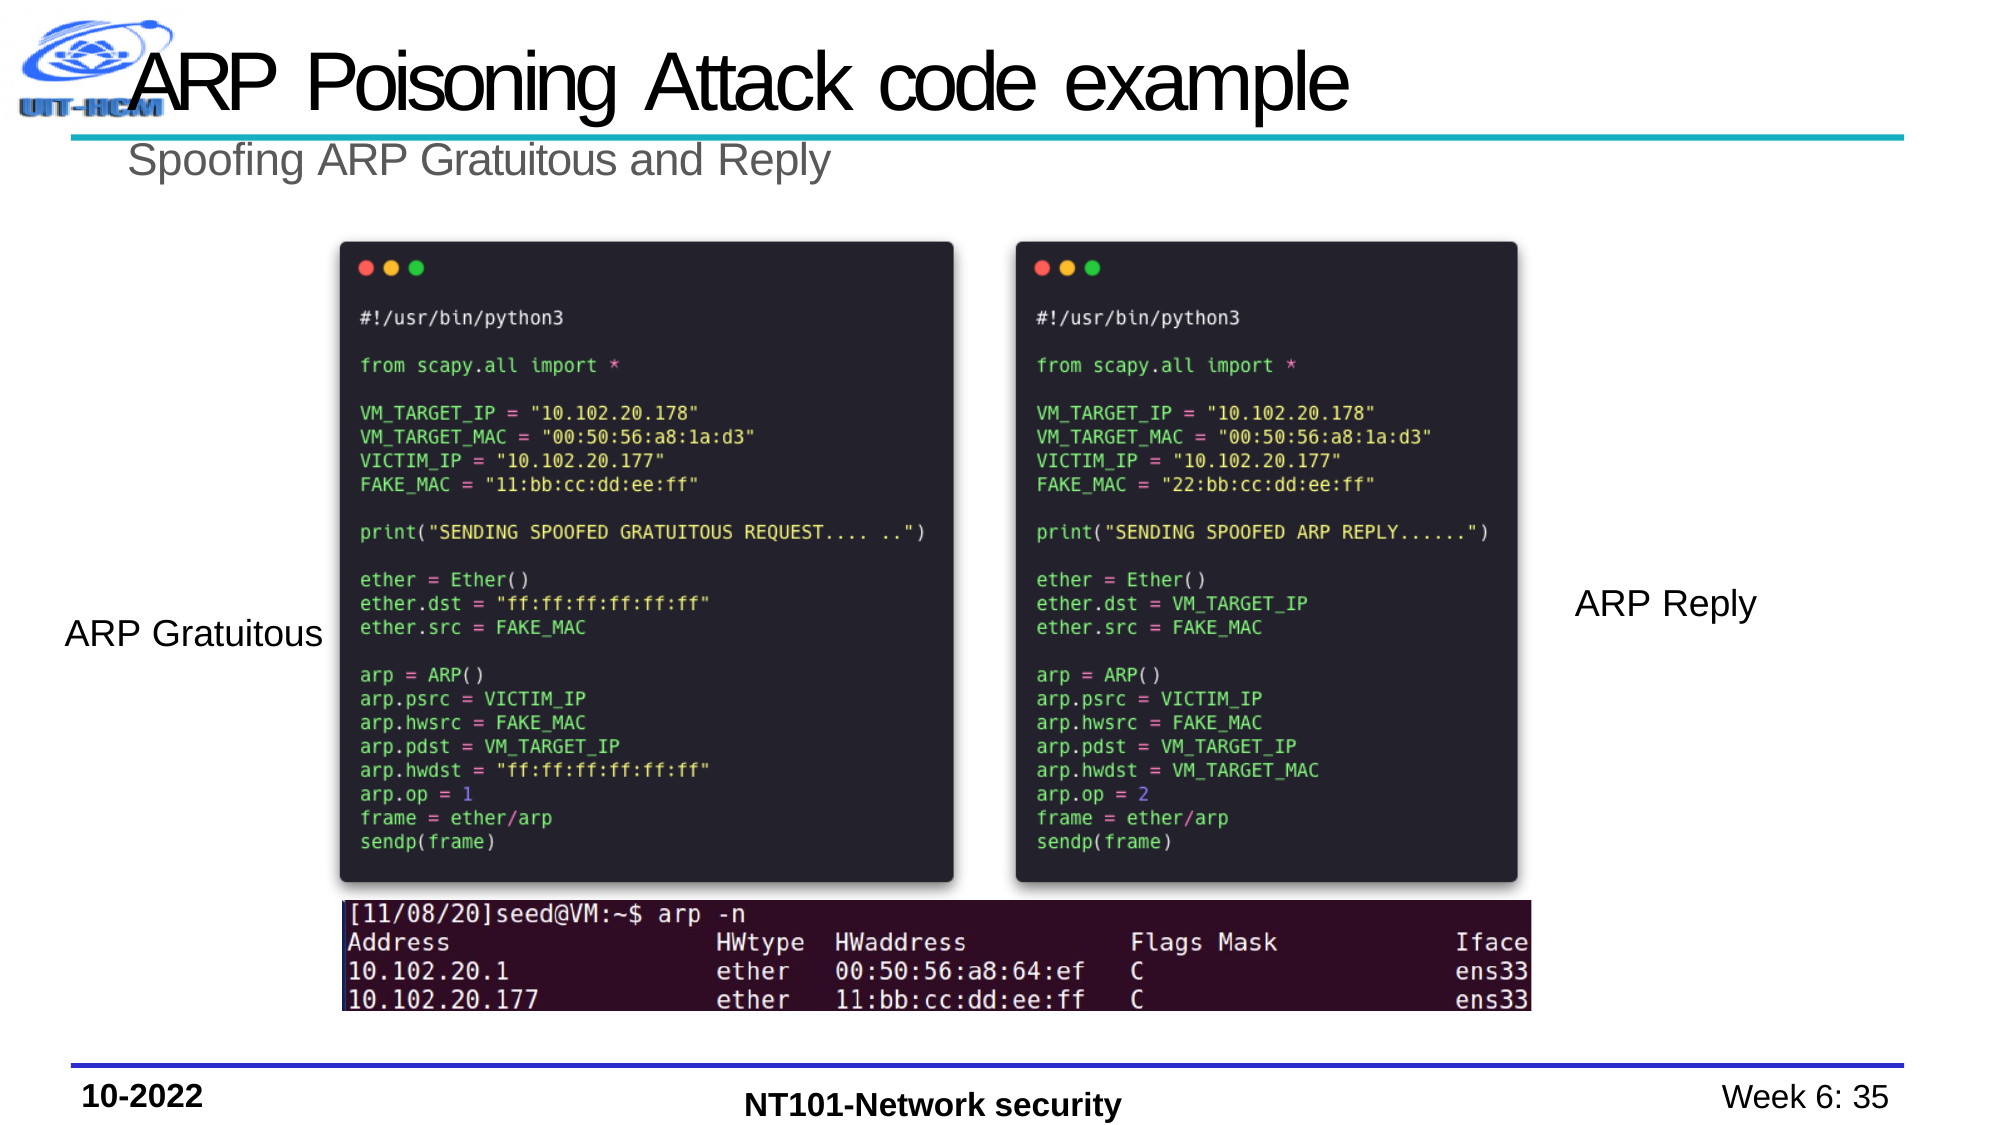

# ARP Poisoning Attack code example
Spoofing ARP Gratuitous and Reply

ARP Reply
ARP Gratuitous